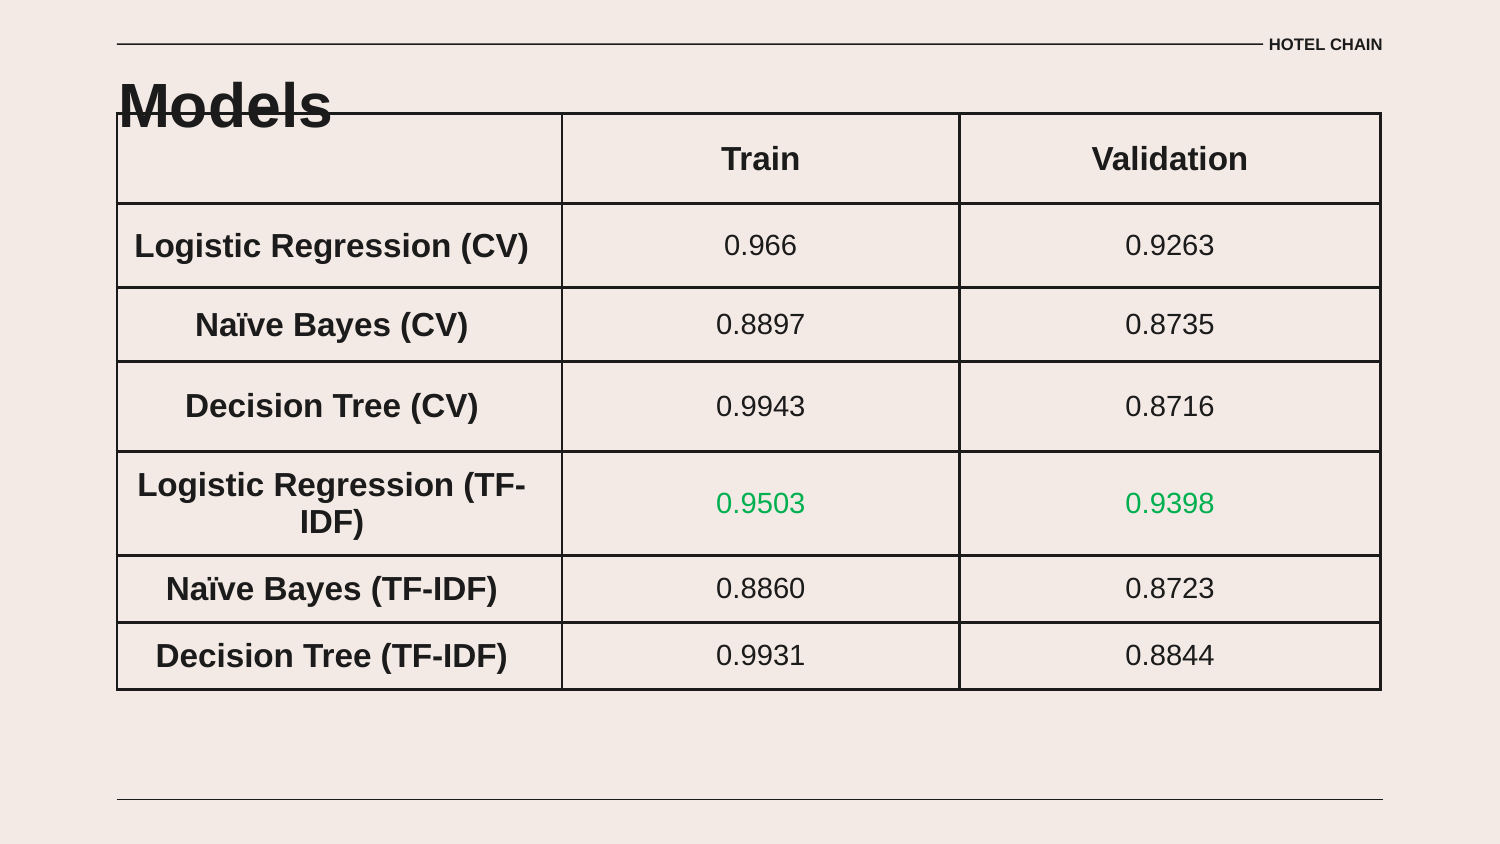

HOTEL CHAIN
# Models
|  | Train | Validation |
| --- | --- | --- |
| Logistic Regression (CV) | 0.966 | 0.9263 |
| Naïve Bayes (CV) | 0.8897 | 0.8735 |
| Decision Tree (CV) | 0.9943 | 0.8716 |
| Logistic Regression (TF-IDF) | 0.9503 | 0.9398 |
| Naïve Bayes (TF-IDF) | 0.8860 | 0.8723 |
| Decision Tree (TF-IDF) | 0.9931 | 0.8844 |